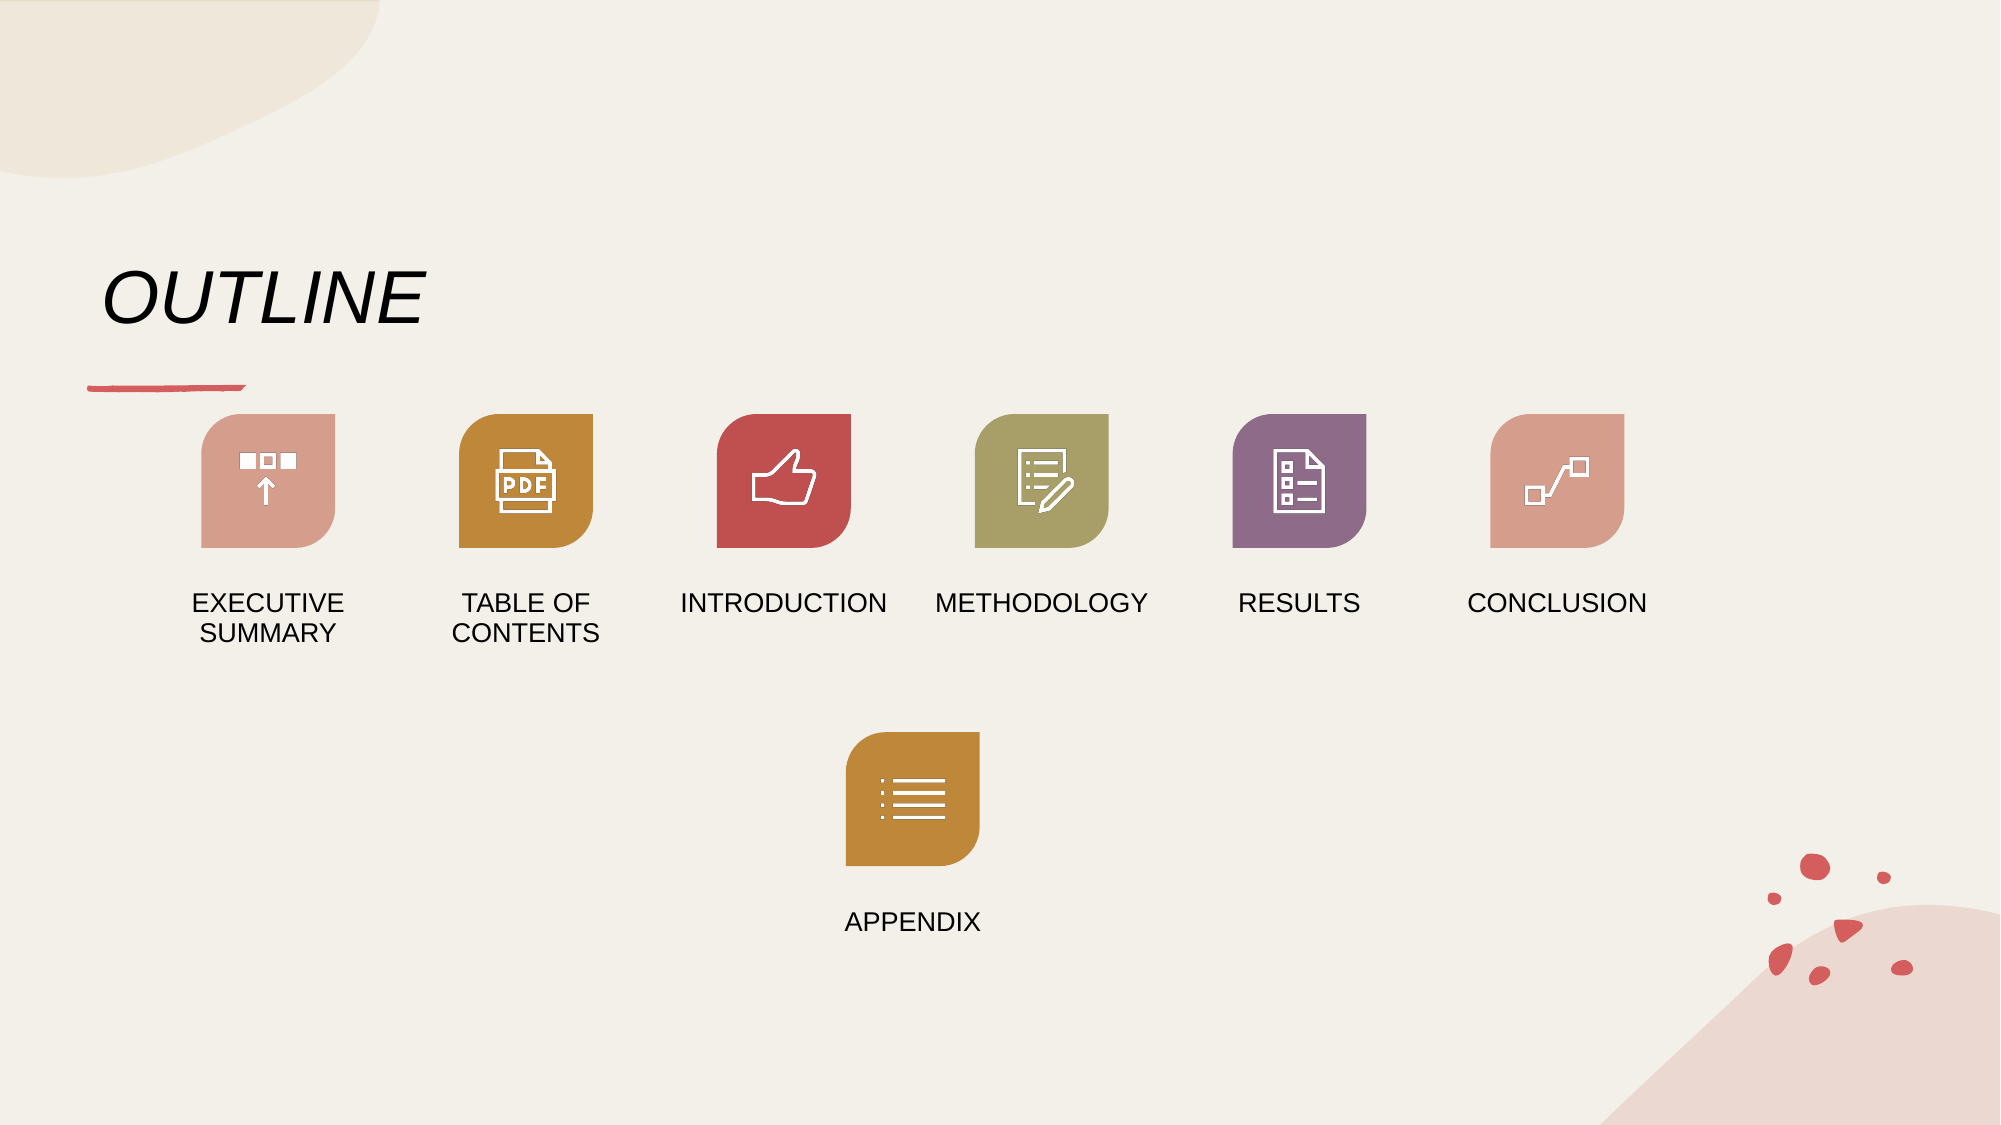

# OUTLINE

Executive Summary
Table of Contents
Introduction
Methodology
Results
Conclusion
Appendix